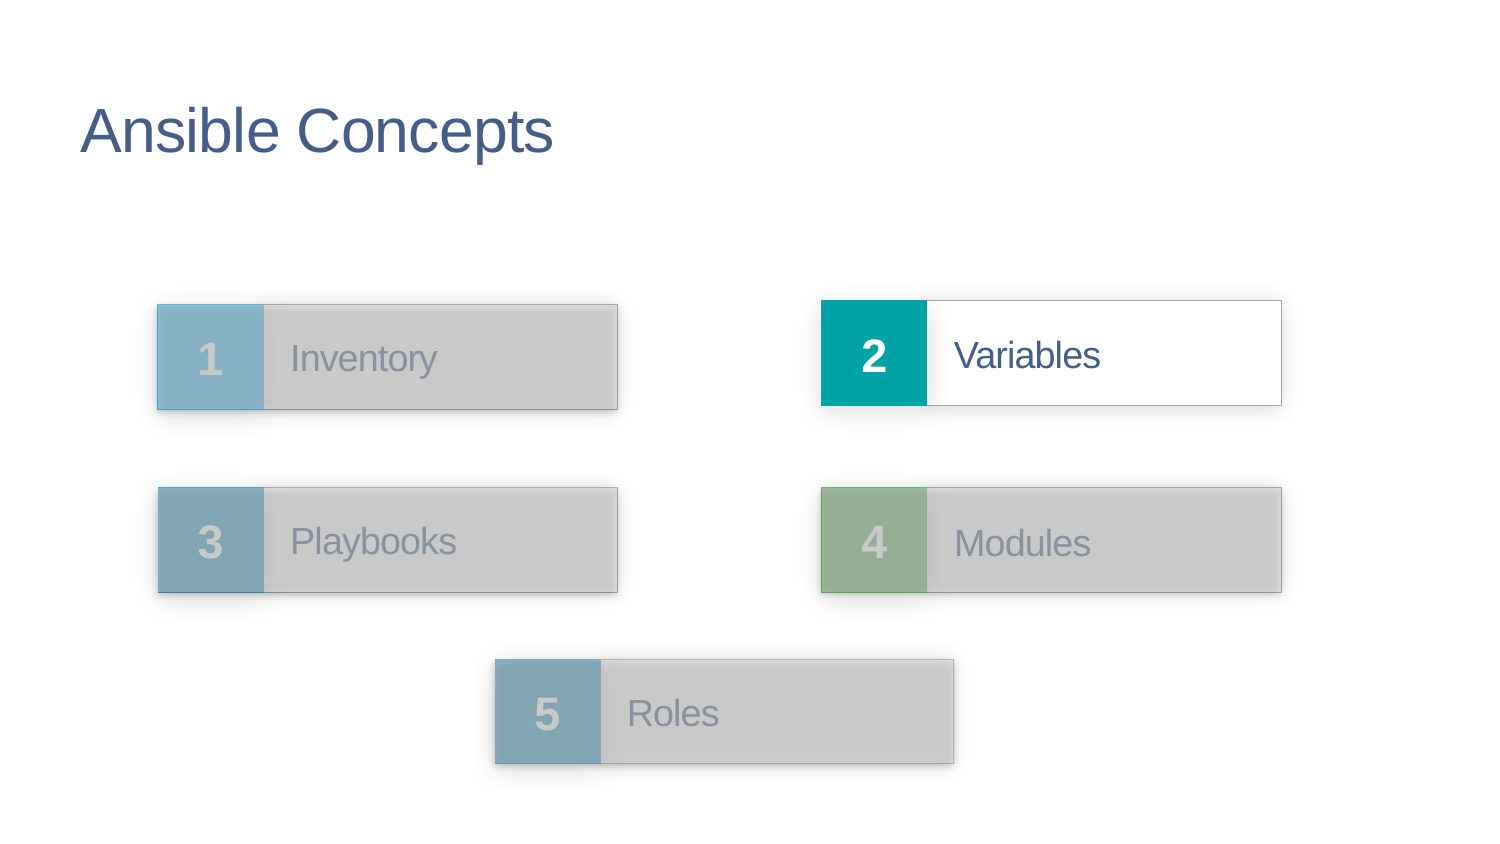

# Ansible Concepts
2

Variables
1

Inventory

3

Playbooks

4
Modules

5

Roles